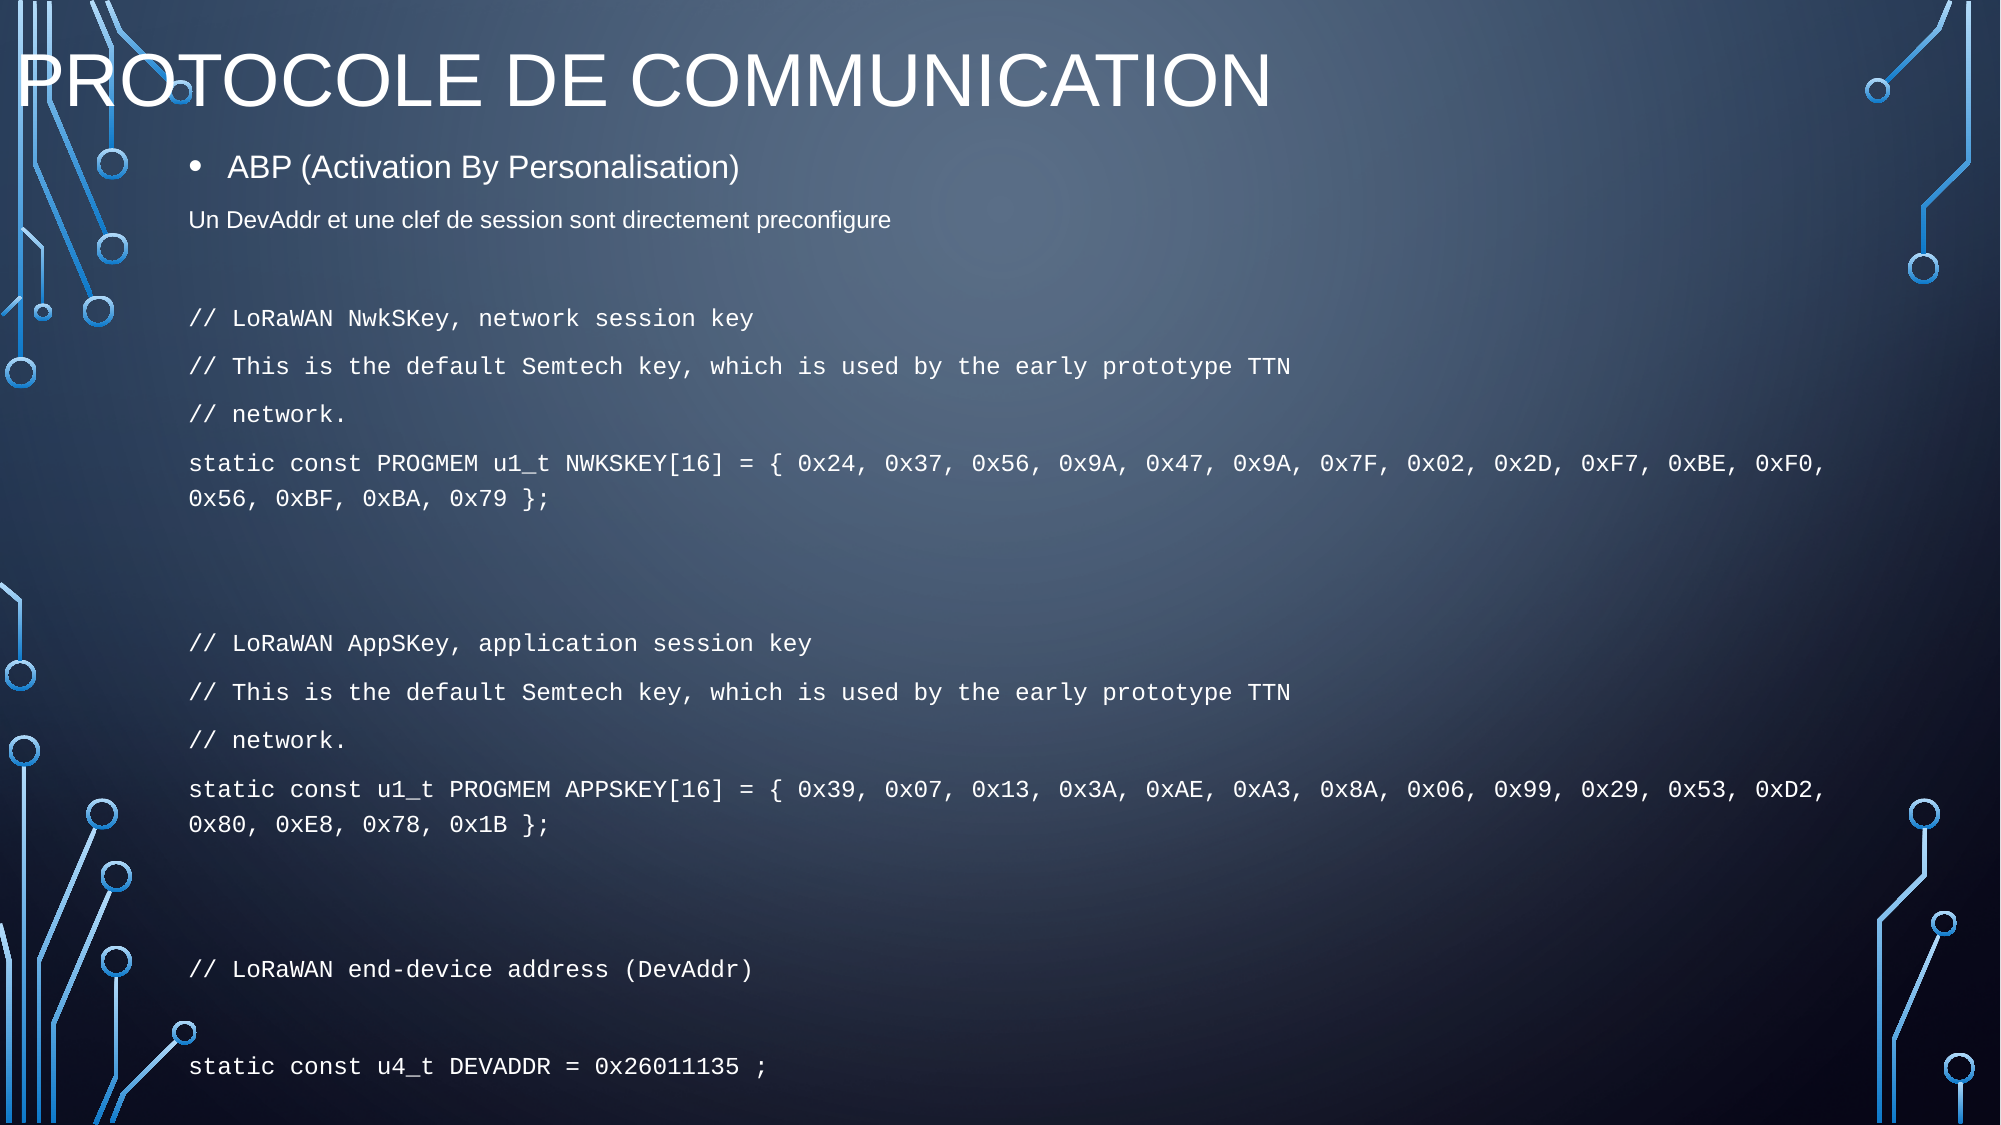

# Protocole de communication
ABP (Activation By Personalisation)
Un DevAddr et une clef de session sont directement preconfigure

// LoRaWAN NwkSKey, network session key
// This is the default Semtech key, which is used by the early prototype TTN
// network.
static const PROGMEM u1_t NWKSKEY[16] = { 0x24, 0x37, 0x56, 0x9A, 0x47, 0x9A, 0x7F, 0x02, 0x2D, 0xF7, 0xBE, 0xF0, 0x56, 0xBF, 0xBA, 0x79 };

// LoRaWAN AppSKey, application session key
// This is the default Semtech key, which is used by the early prototype TTN
// network.
static const u1_t PROGMEM APPSKEY[16] = { 0x39, 0x07, 0x13, 0x3A, 0xAE, 0xA3, 0x8A, 0x06, 0x99, 0x29, 0x53, 0xD2, 0x80, 0xE8, 0x78, 0x1B };

// LoRaWAN end-device address (DevAddr)

static const u4_t DEVADDR = 0x26011135 ;